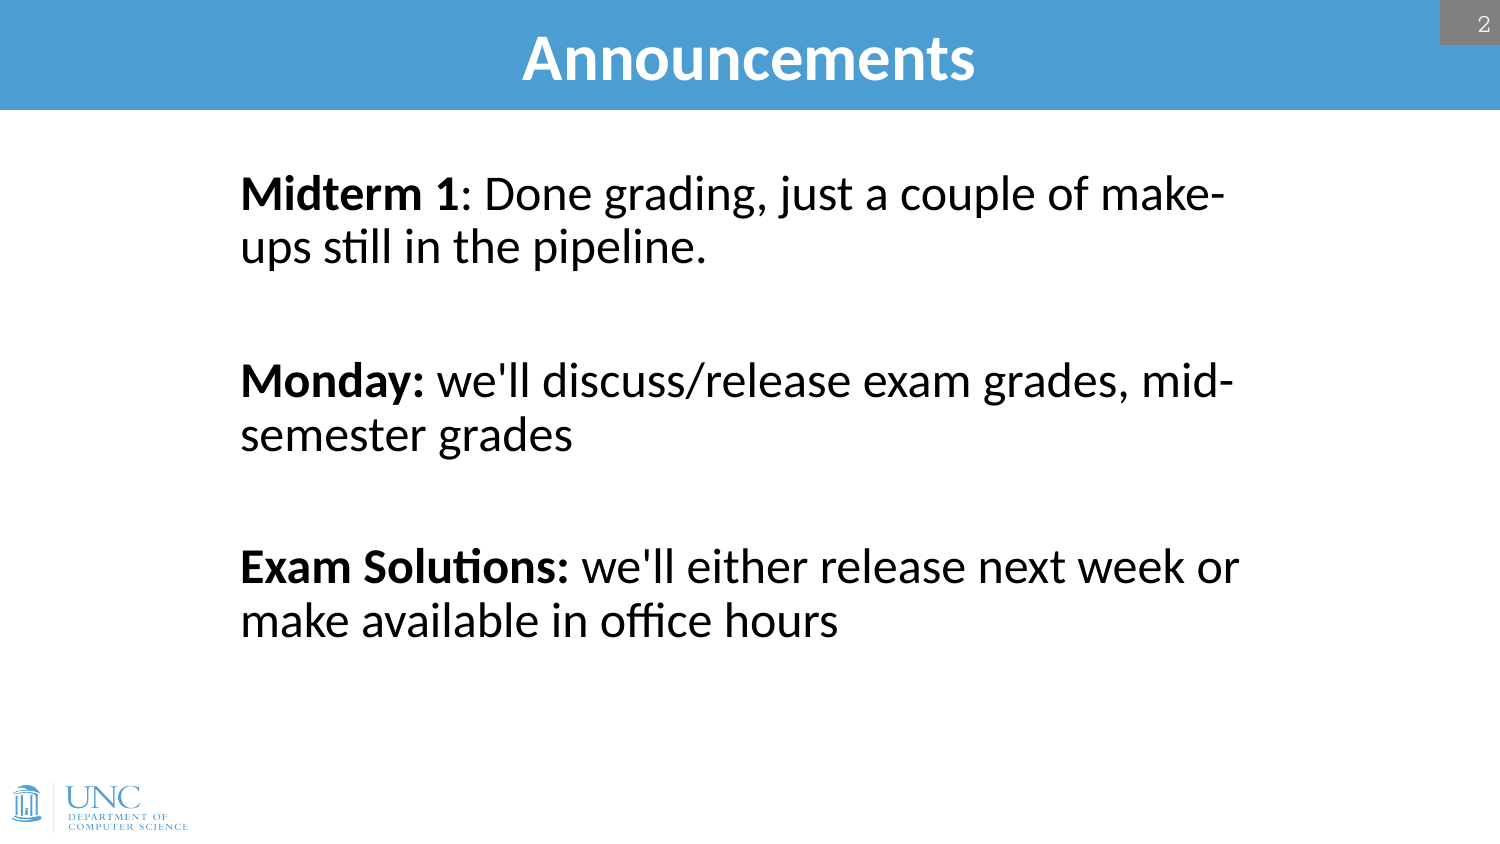

2
# Announcements
Midterm 1: Done grading, just a couple of make-ups still in the pipeline.

Monday: we'll discuss/release exam grades, mid-semester grades

Exam Solutions: we'll either release next week or make available in office hours